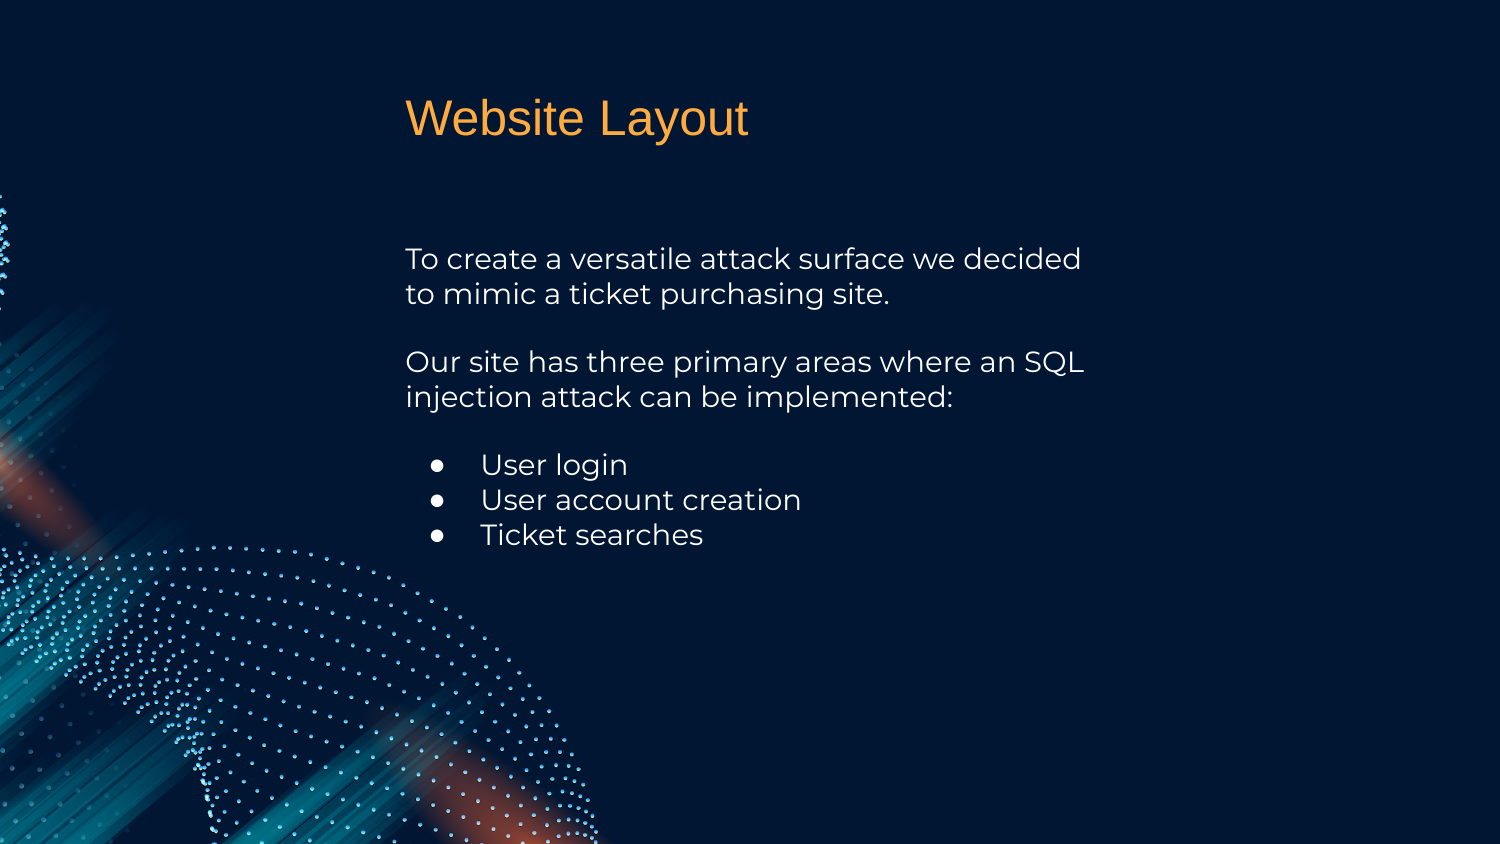

# Website Layout
To create a versatile attack surface we decided to mimic a ticket purchasing site.
Our site has three primary areas where an SQL injection attack can be implemented:
User login
User account creation
Ticket searches